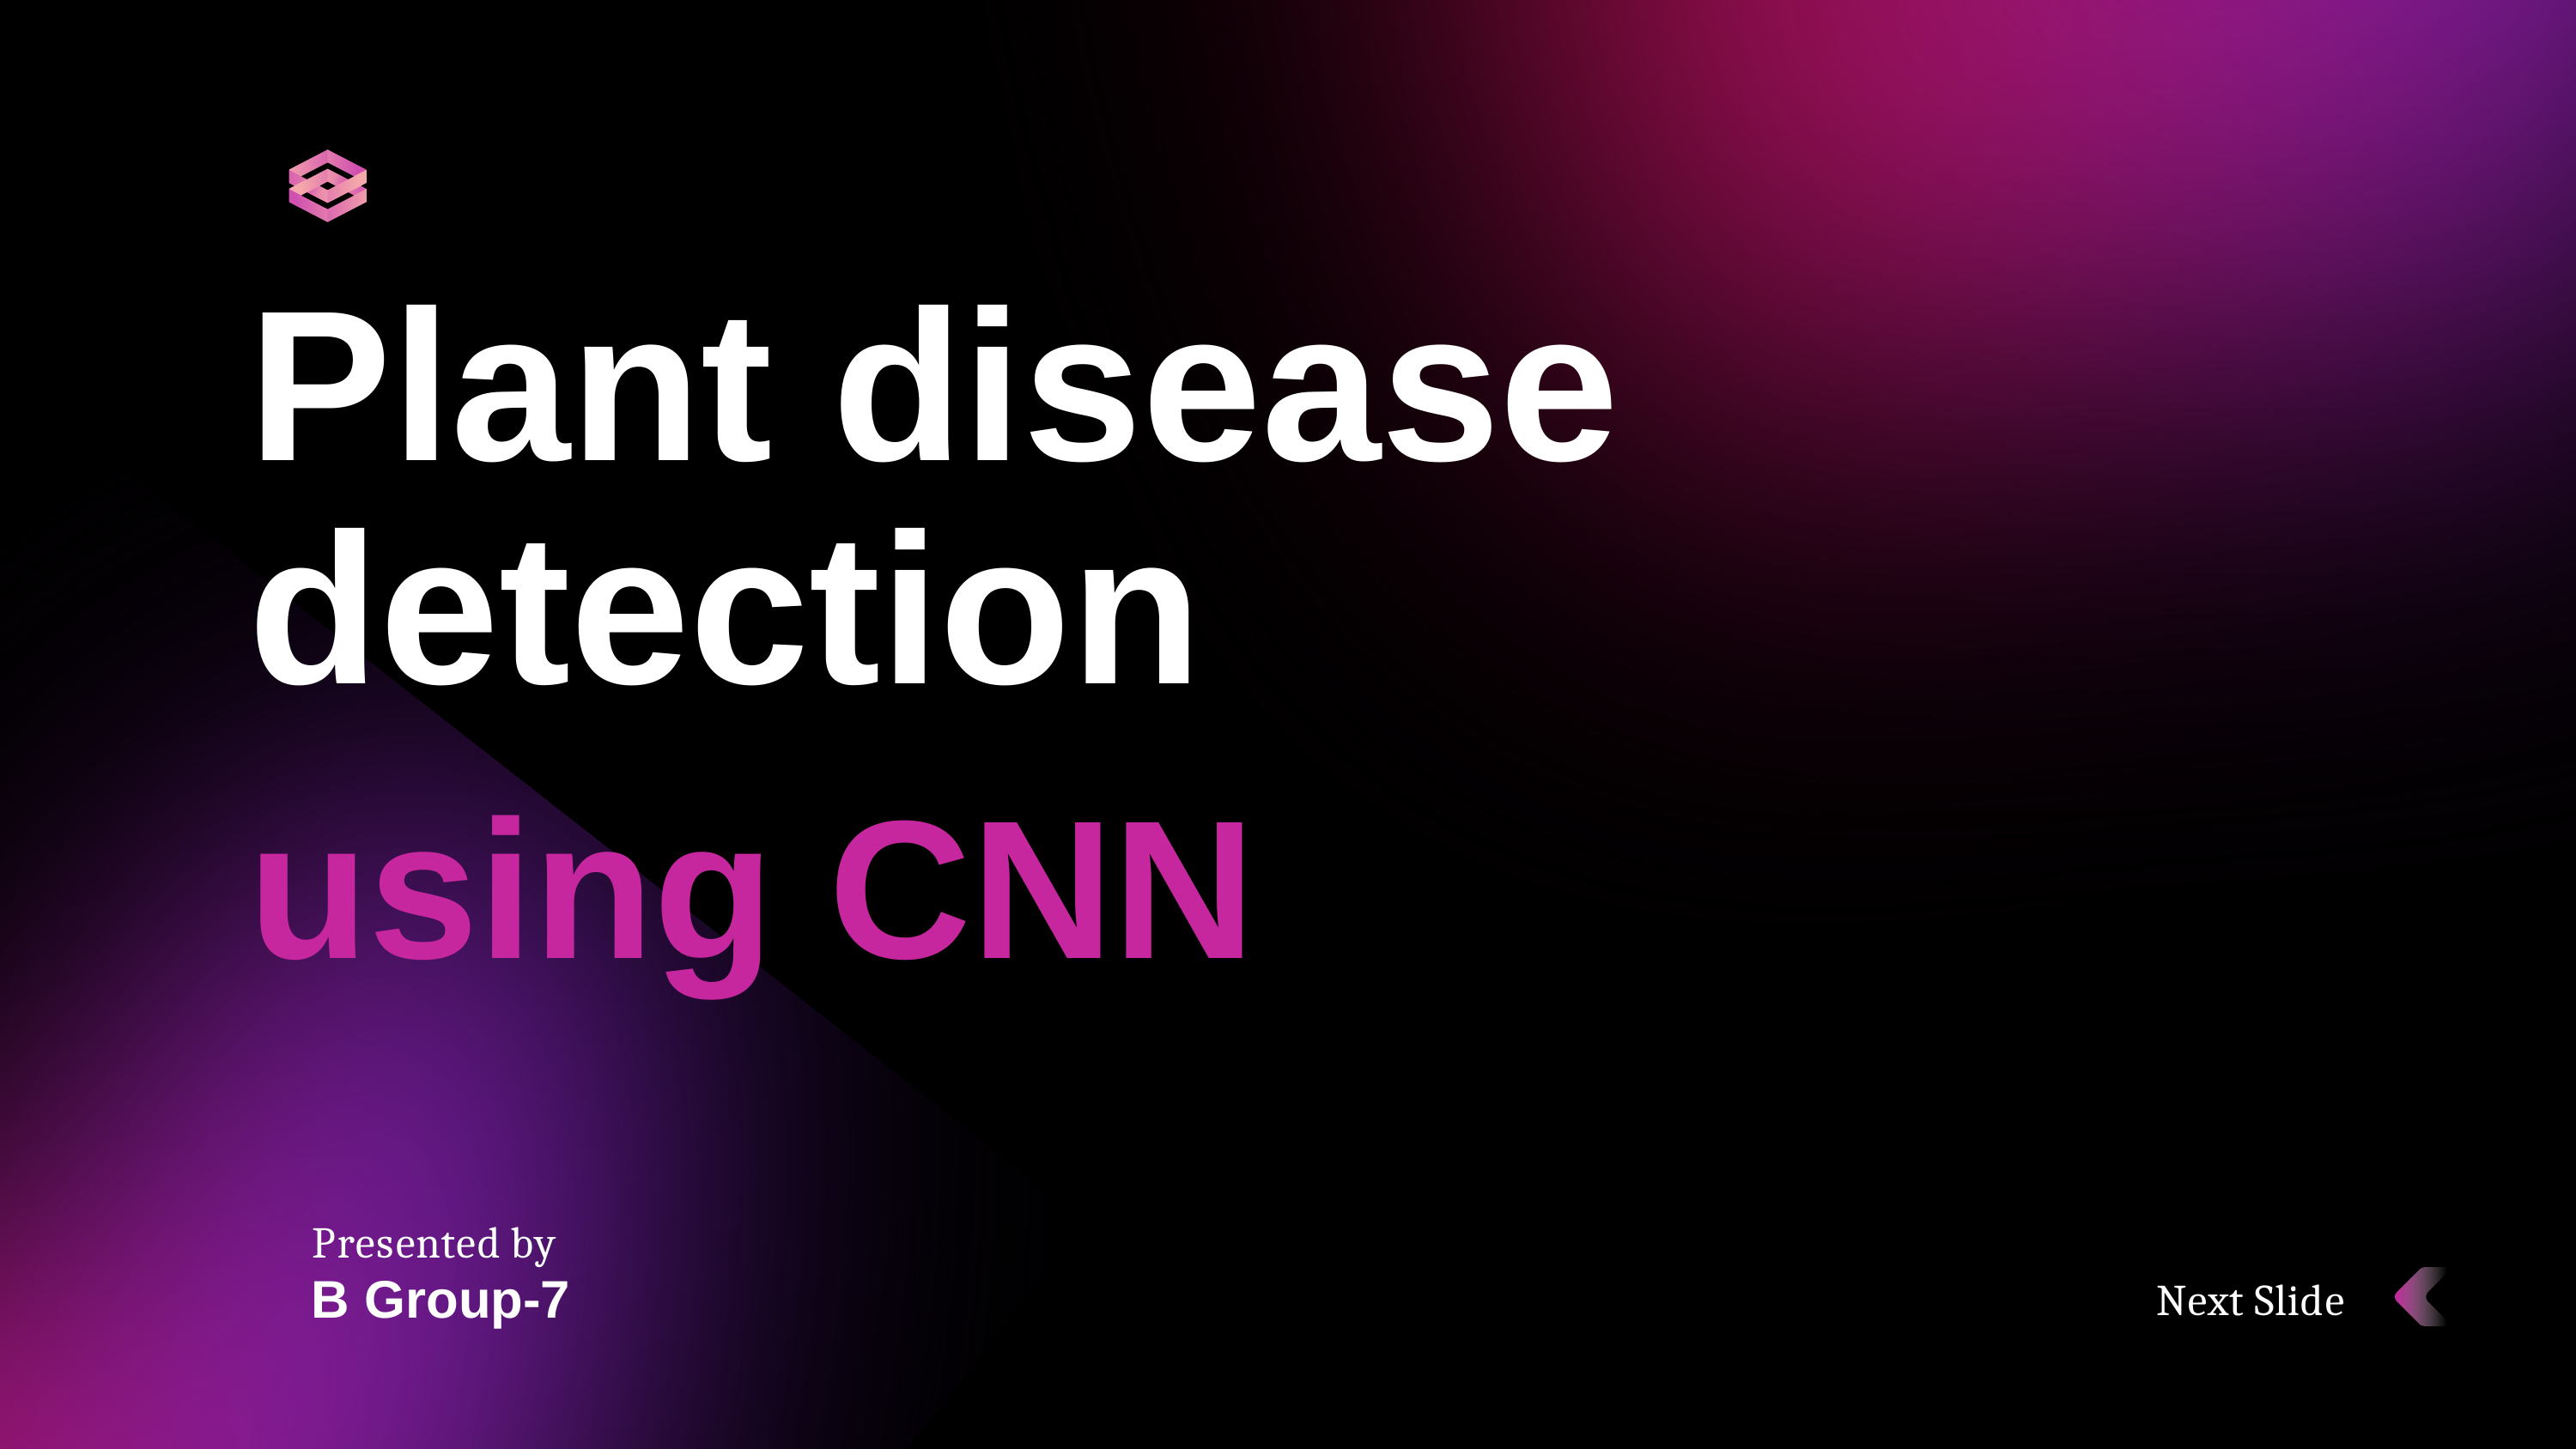

Plant disease detection

using CNN

Presented by

B Group-7
Next Slide